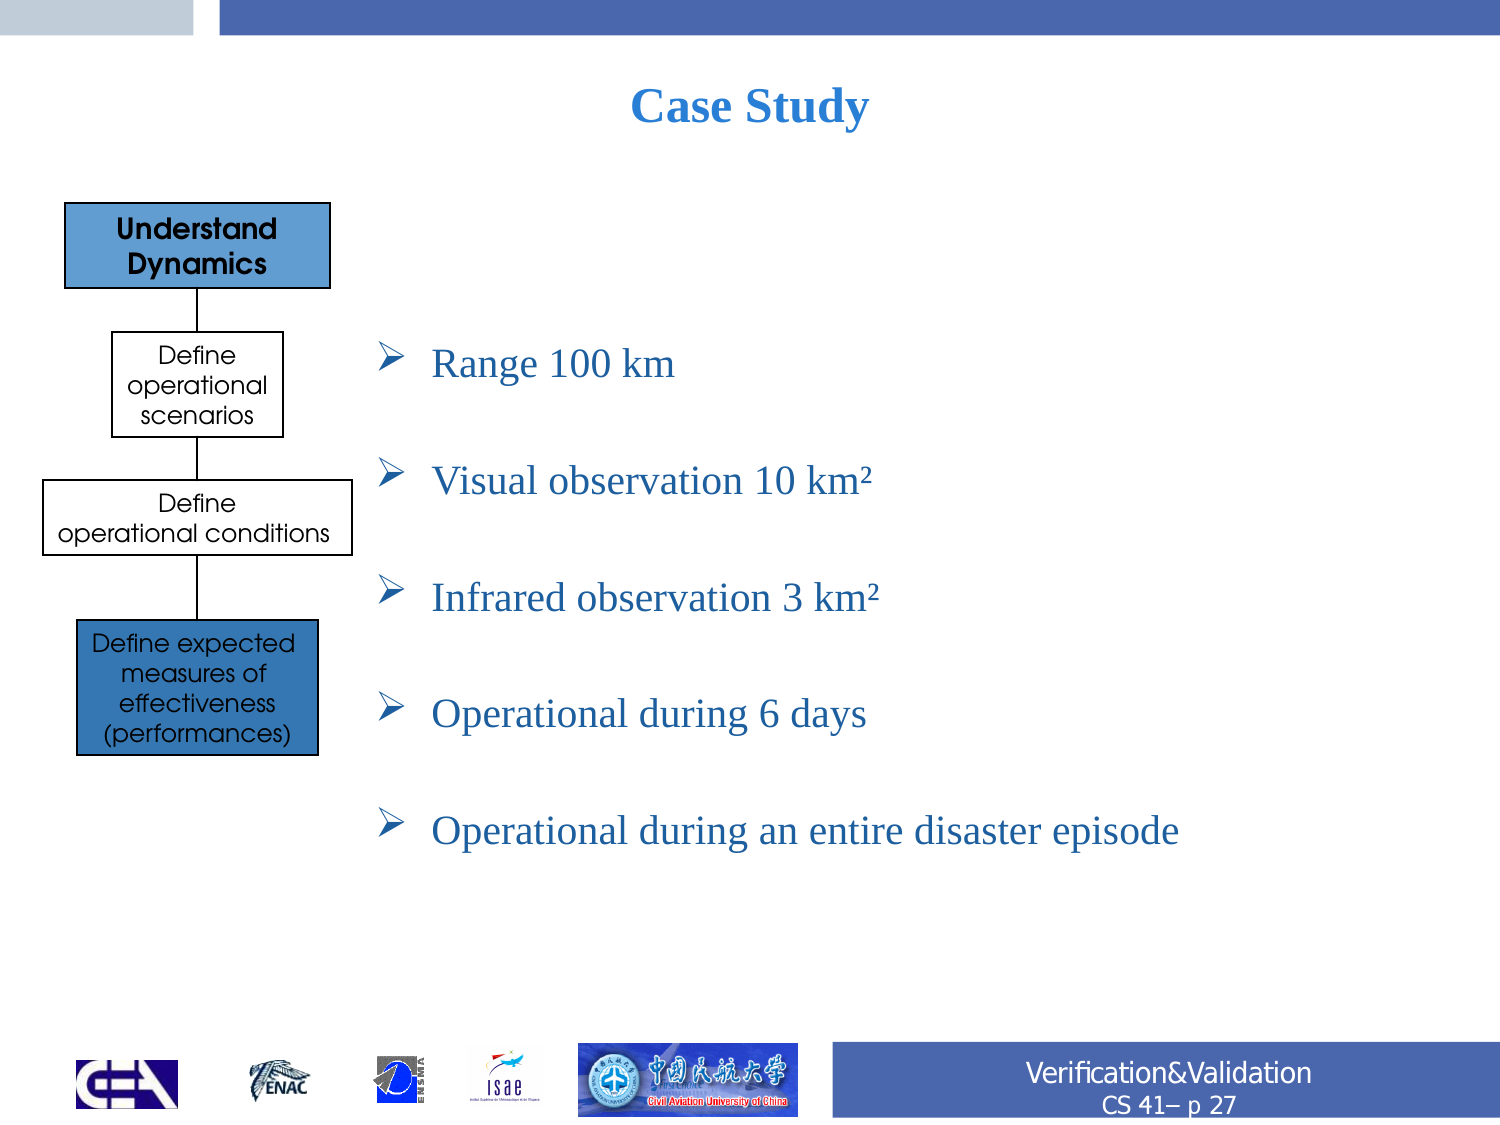

# Case Study
Understand Dynamics

Range 100 km

Visual observation 10 km²

Infrared observation 3 km²

Operational during 6 days

Operational during an entire disaster episode

Define
operational
scenarios
Define
operational conditions
Define expected
measures of
effectiveness
(performances)